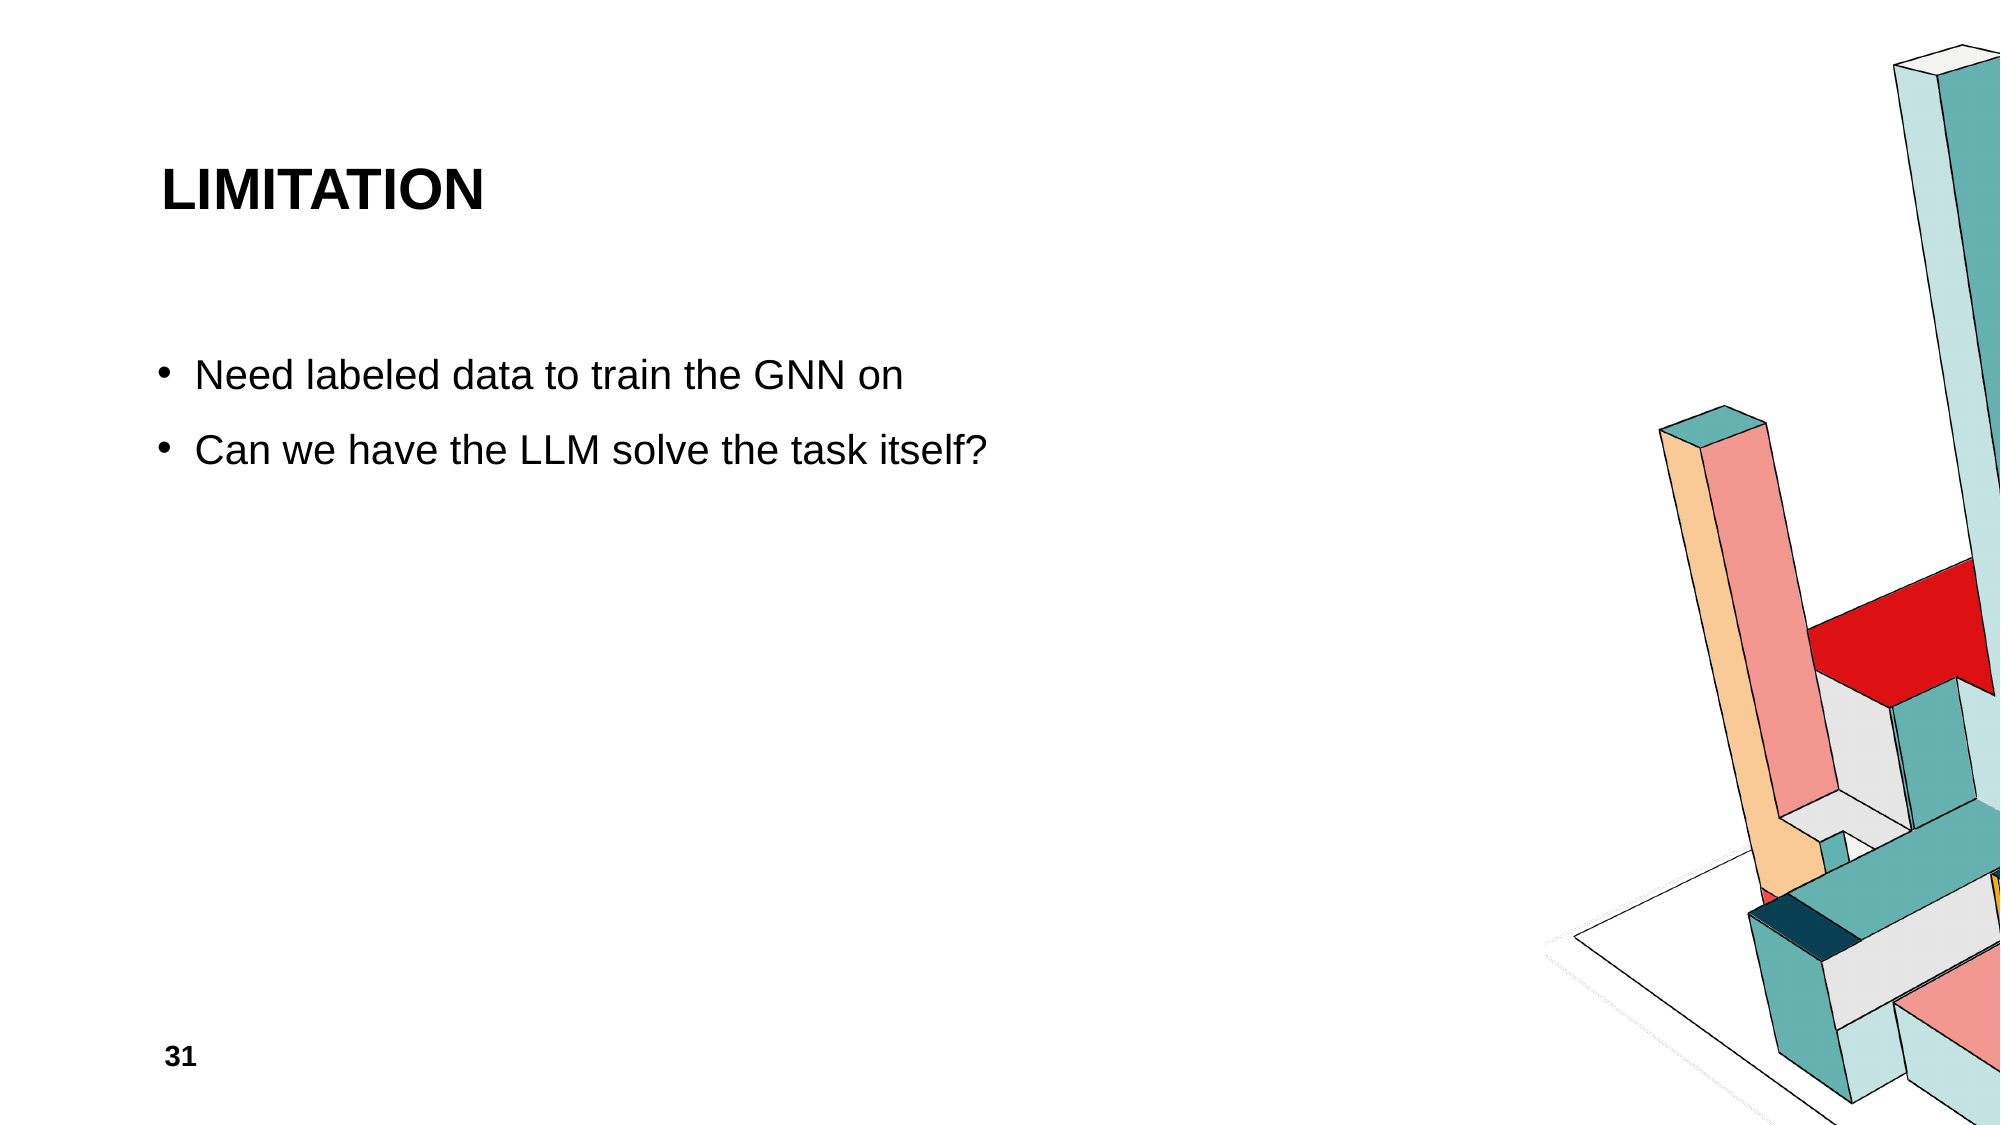

# Limitation
Need labeled data to train the GNN on
Can we have the LLM solve the task itself?
31